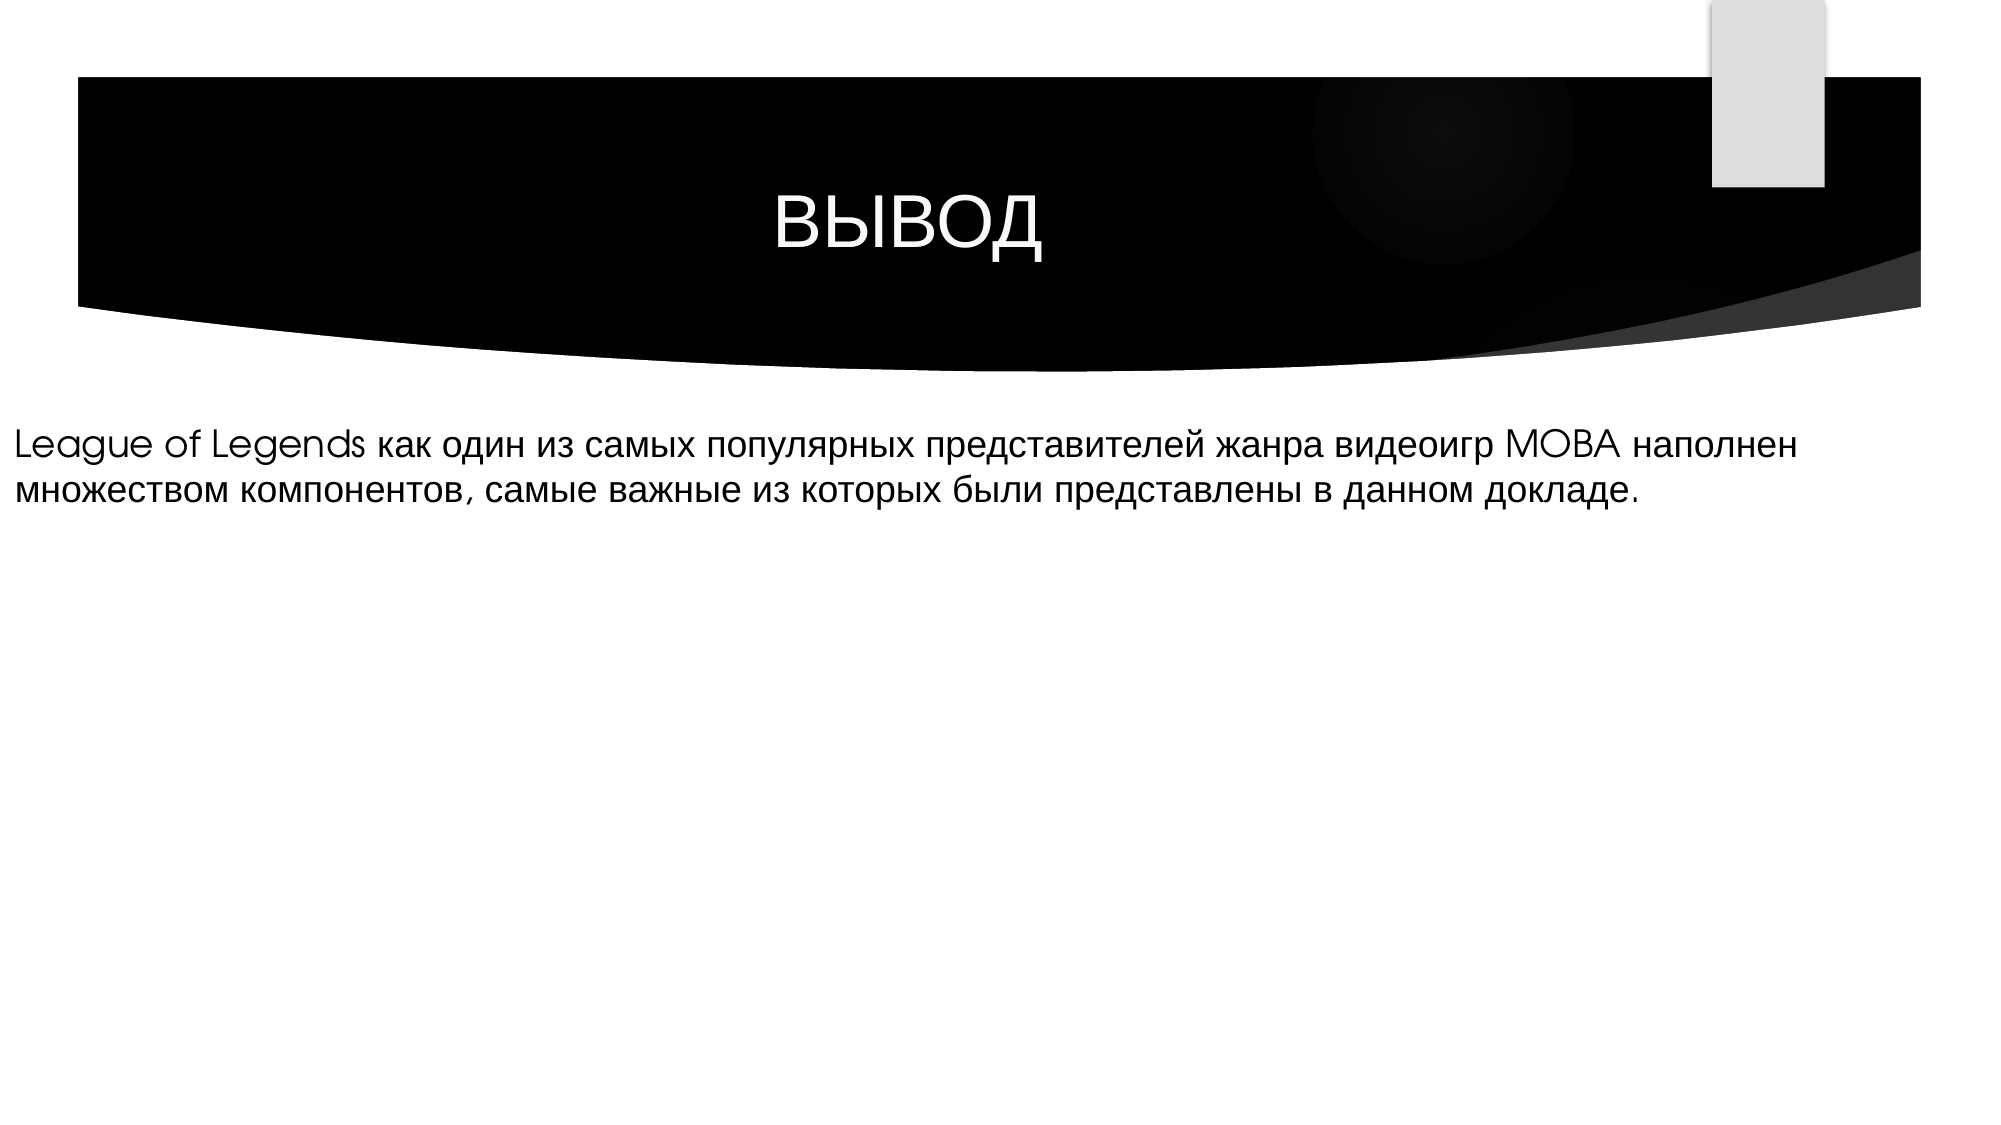

# ВЫВОД
League of Legends как один из самых популярных представителей жанра видеоигр MOBA наполнен множеством компонентов, самые важные из которых были представлены в данном докладе.